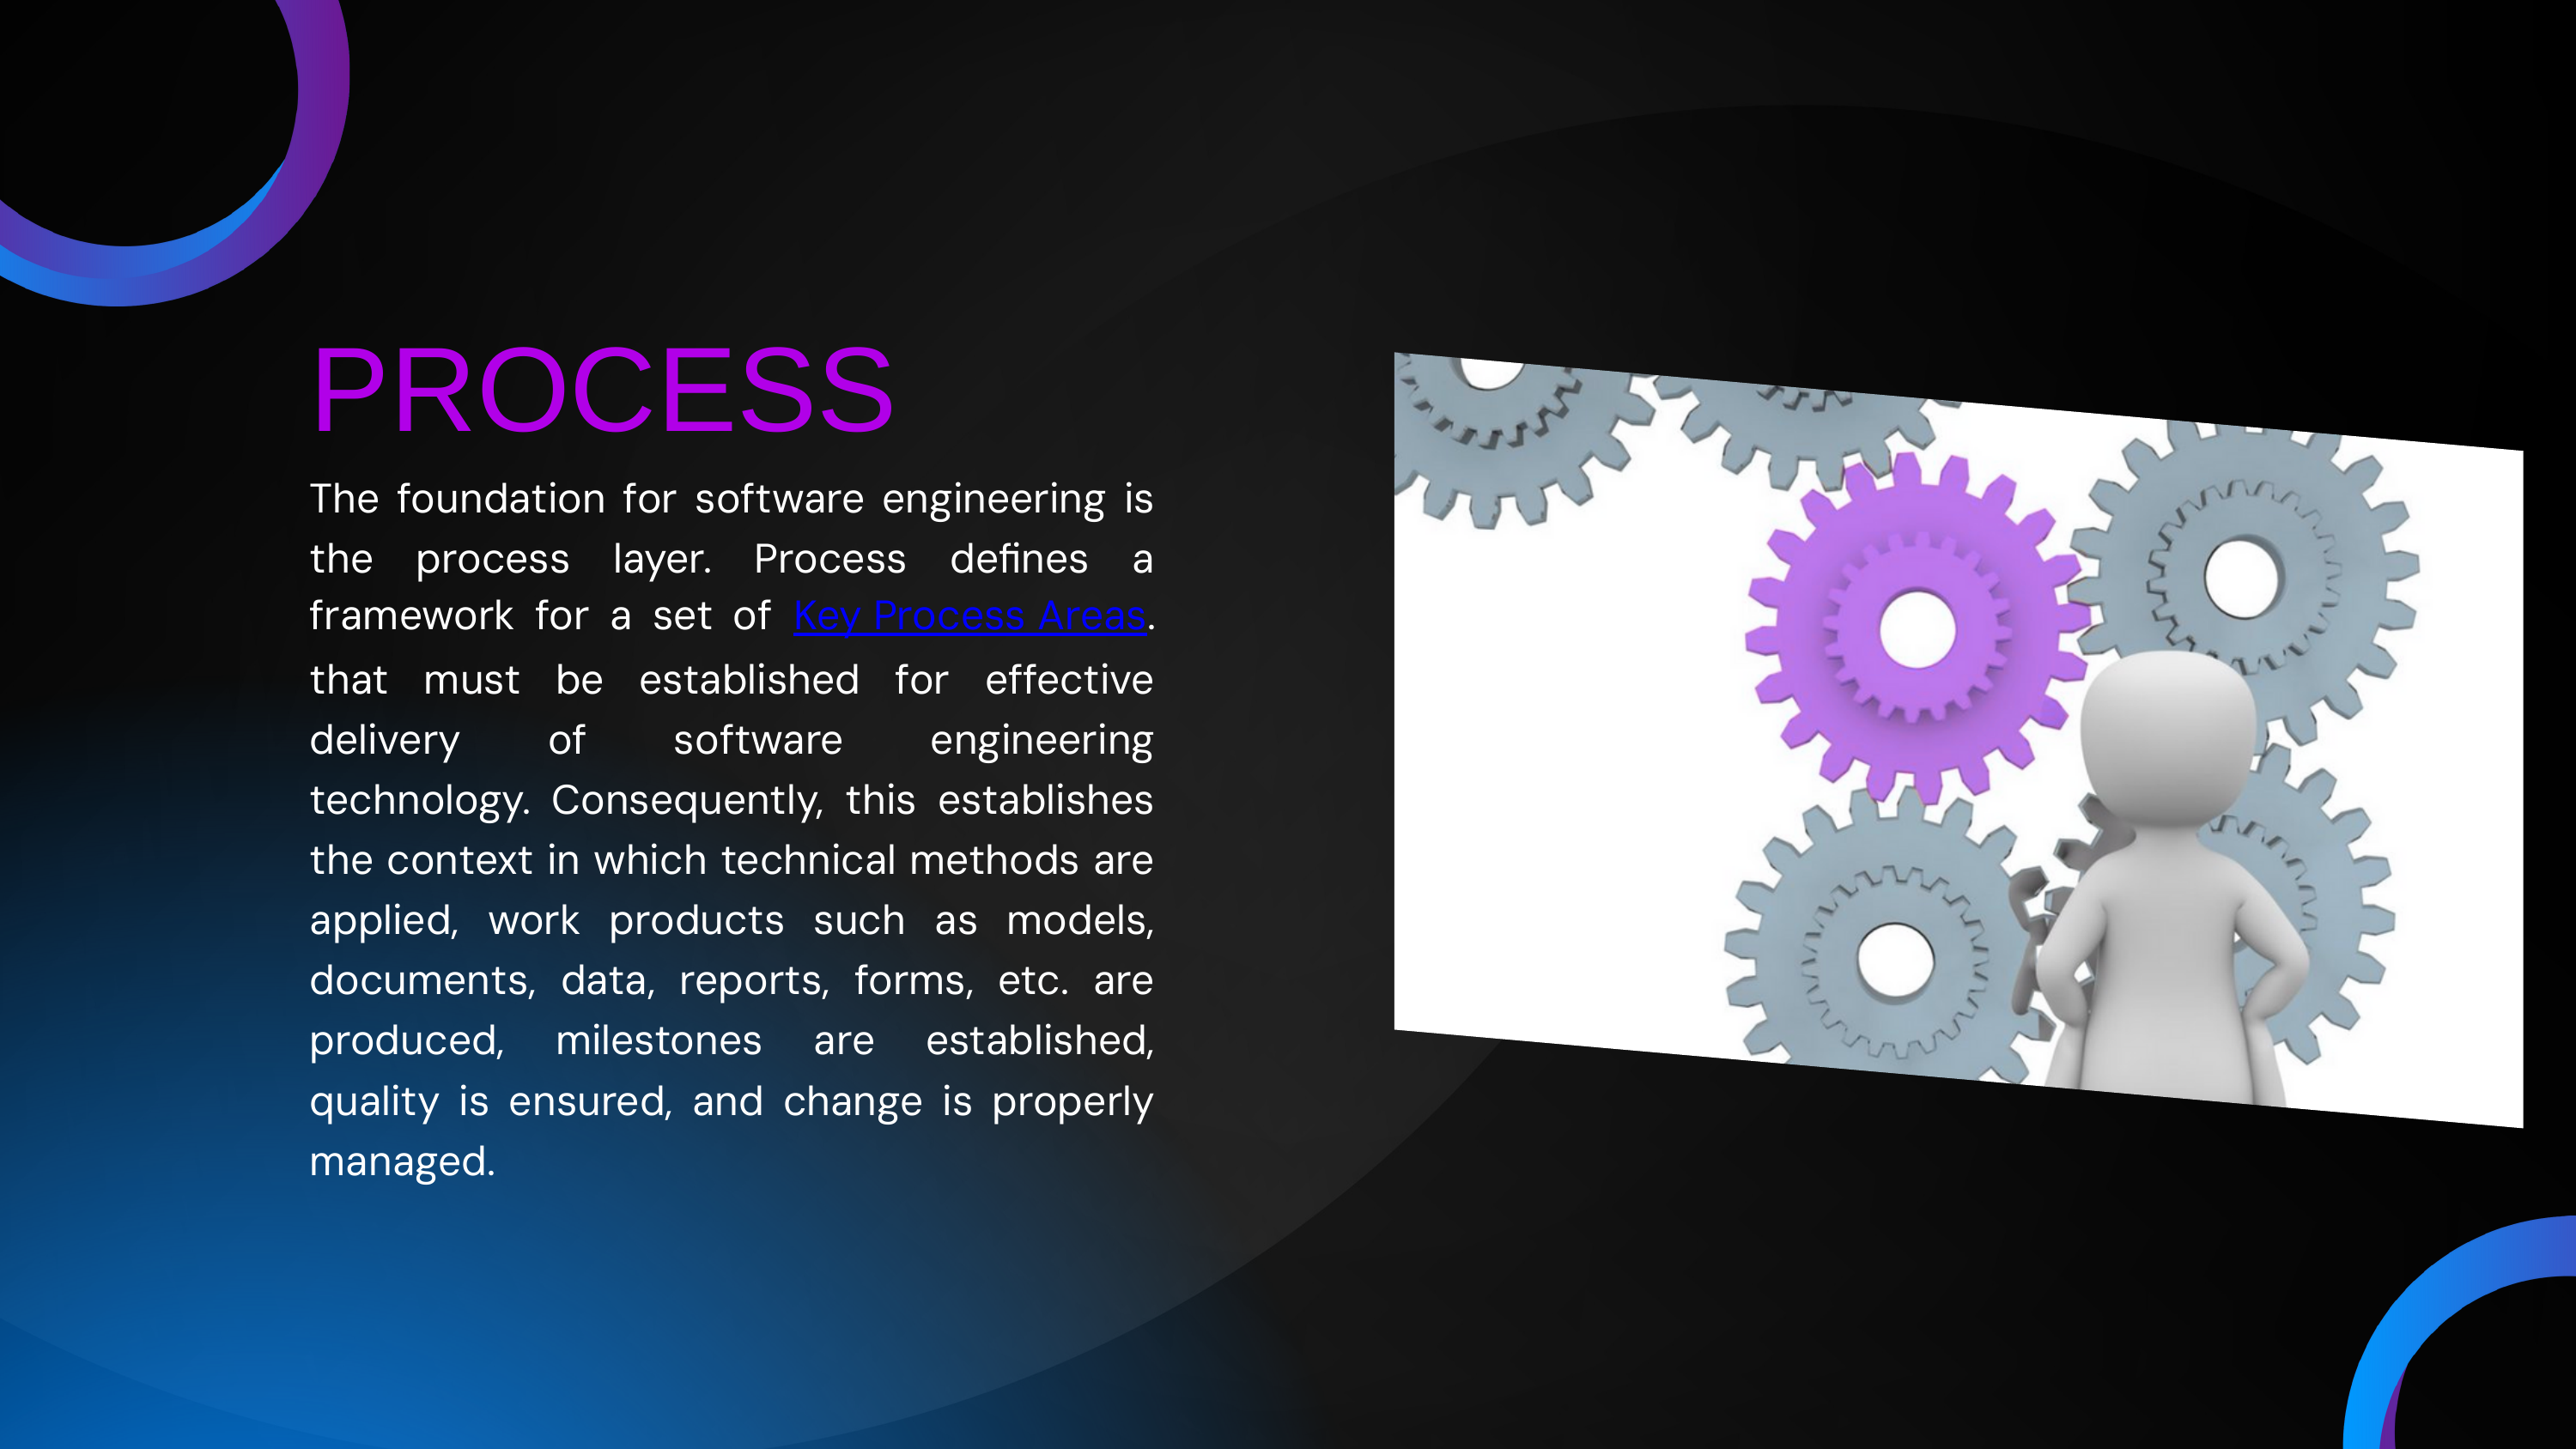

PROCESS

The foundation for software engineering is the process layer. Process defines a framework for a set of Key Process Areas. that must be established for effective delivery of software engineering technology. Consequently, this establishes the context in which technical methods are applied, work products such as models, documents, data, reports, forms, etc. are produced, milestones are established, quality is ensured, and change is properly managed.